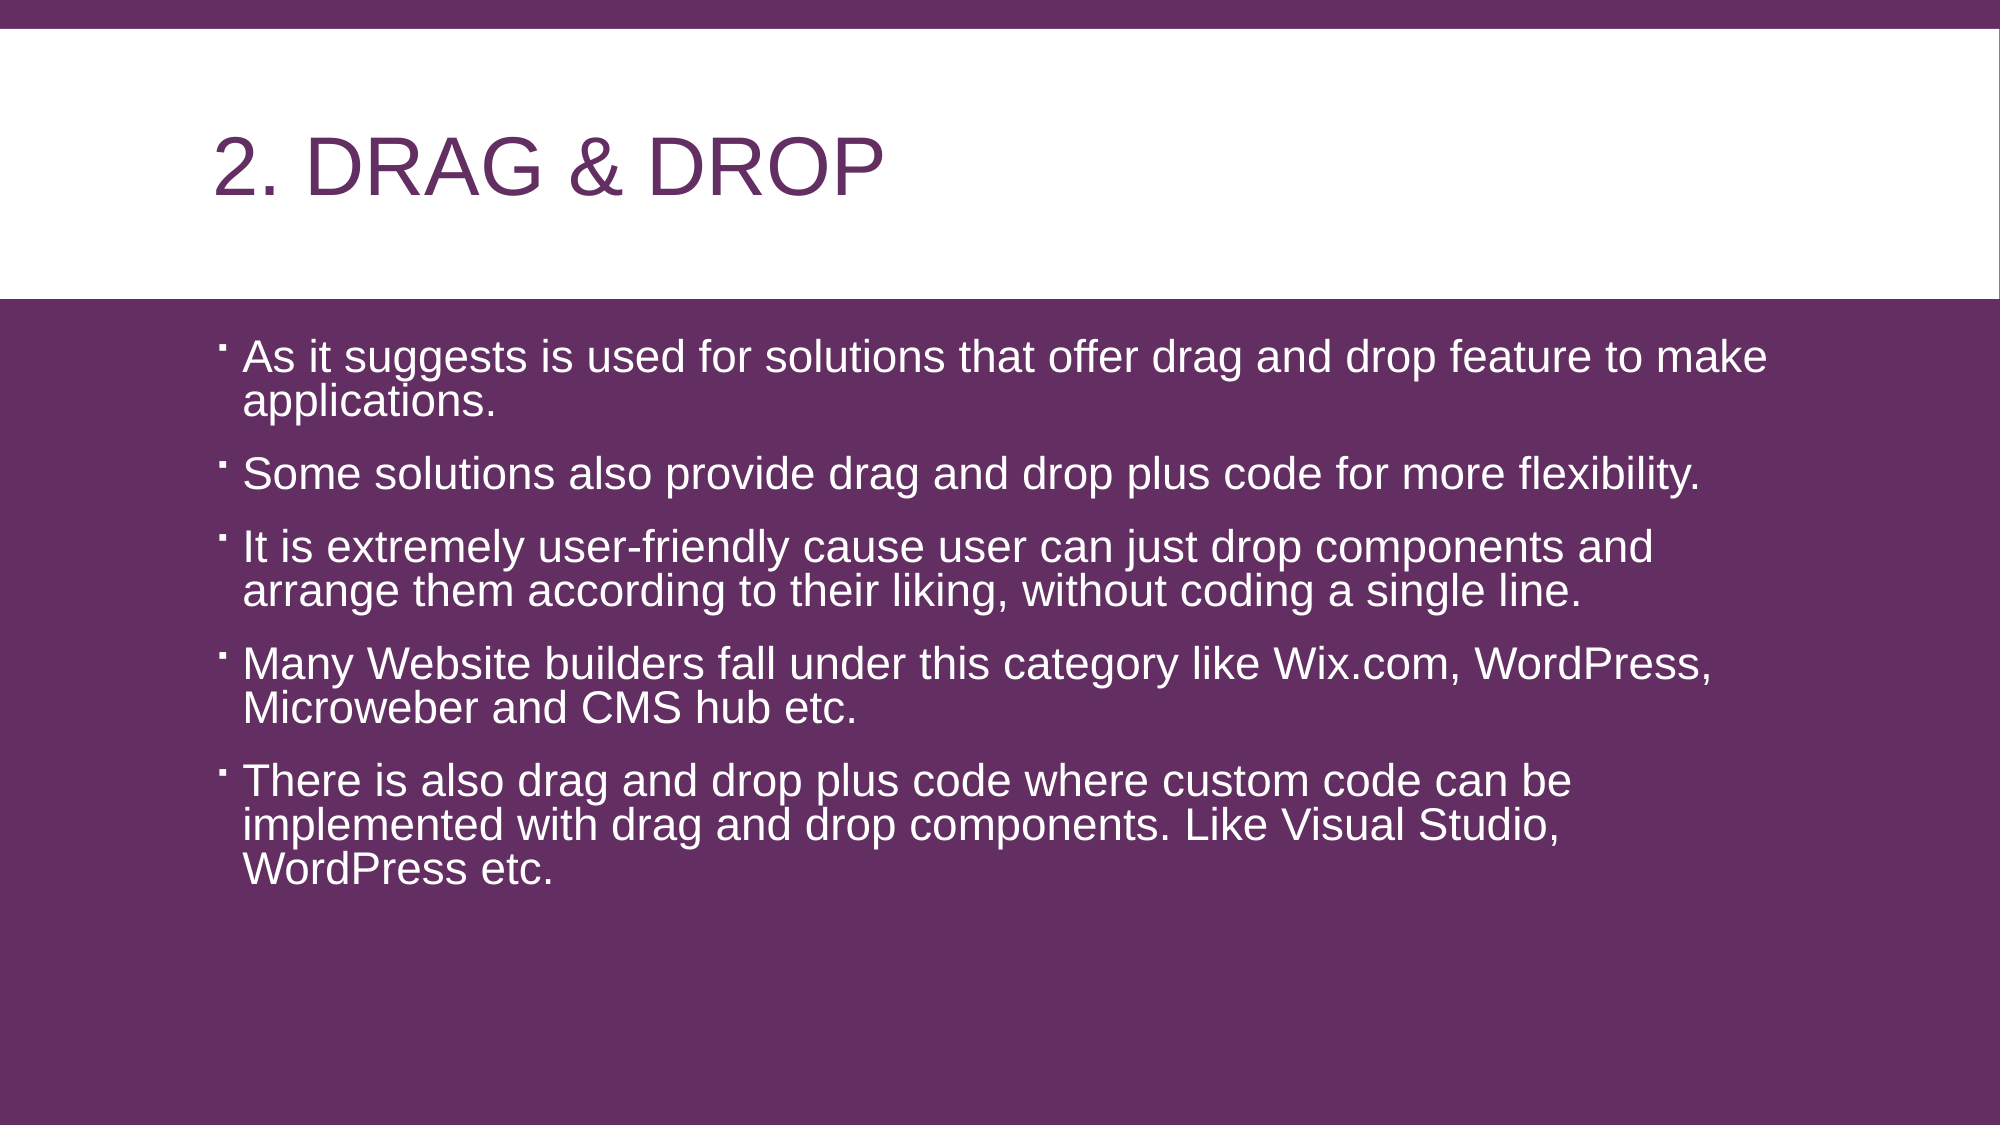

# 2. Drag & drop
As it suggests is used for solutions that offer drag and drop feature to make applications.
Some solutions also provide drag and drop plus code for more flexibility.
It is extremely user-friendly cause user can just drop components and arrange them according to their liking, without coding a single line.
Many Website builders fall under this category like Wix.com, WordPress, Microweber and CMS hub etc.
There is also drag and drop plus code where custom code can be implemented with drag and drop components. Like Visual Studio, WordPress etc.